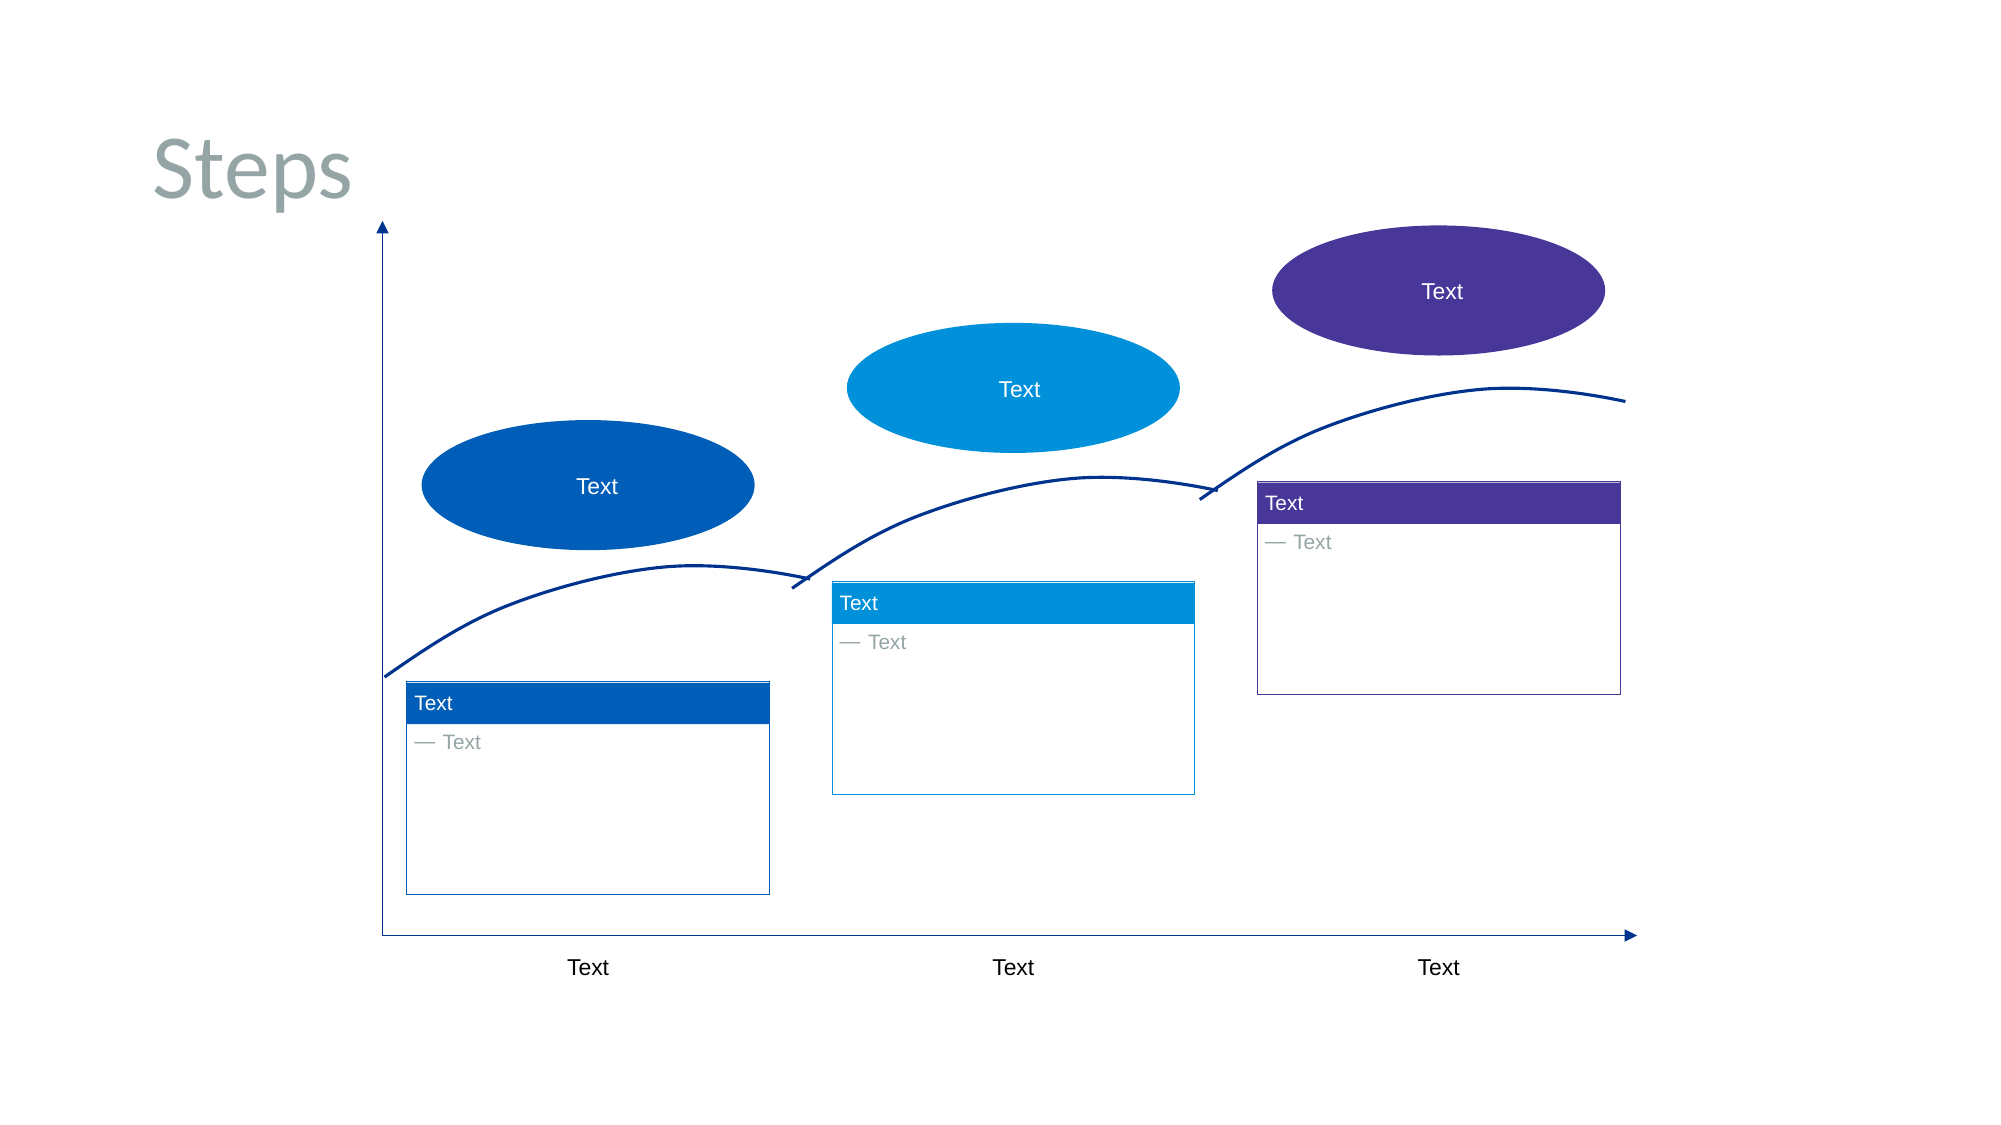

# Steps

Text

Text

Text

Text
Text

Text
Text

Text
Text

Text
Text
Text